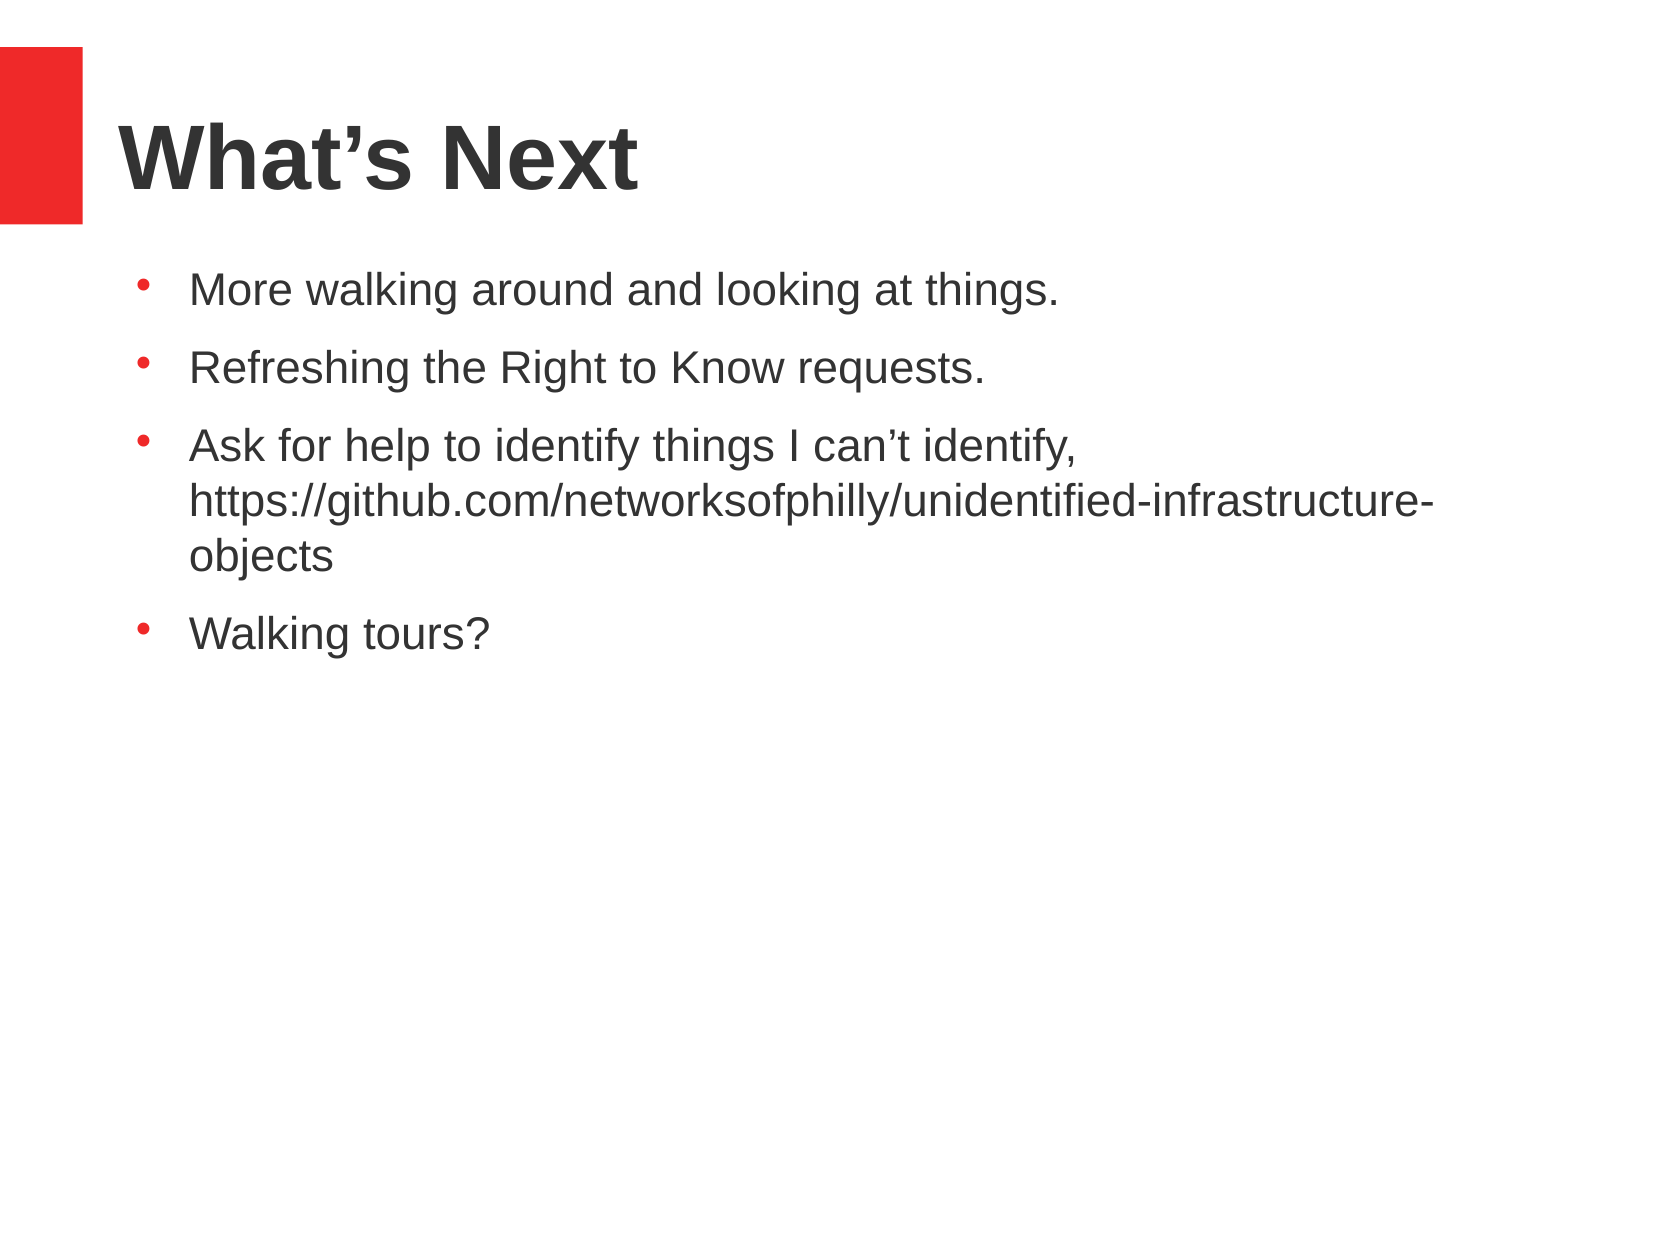

What’s Next
More walking around and looking at things.
Refreshing the Right to Know requests.
Ask for help to identify things I can’t identify, https://github.com/networksofphilly/unidentified-infrastructure-objects
Walking tours?